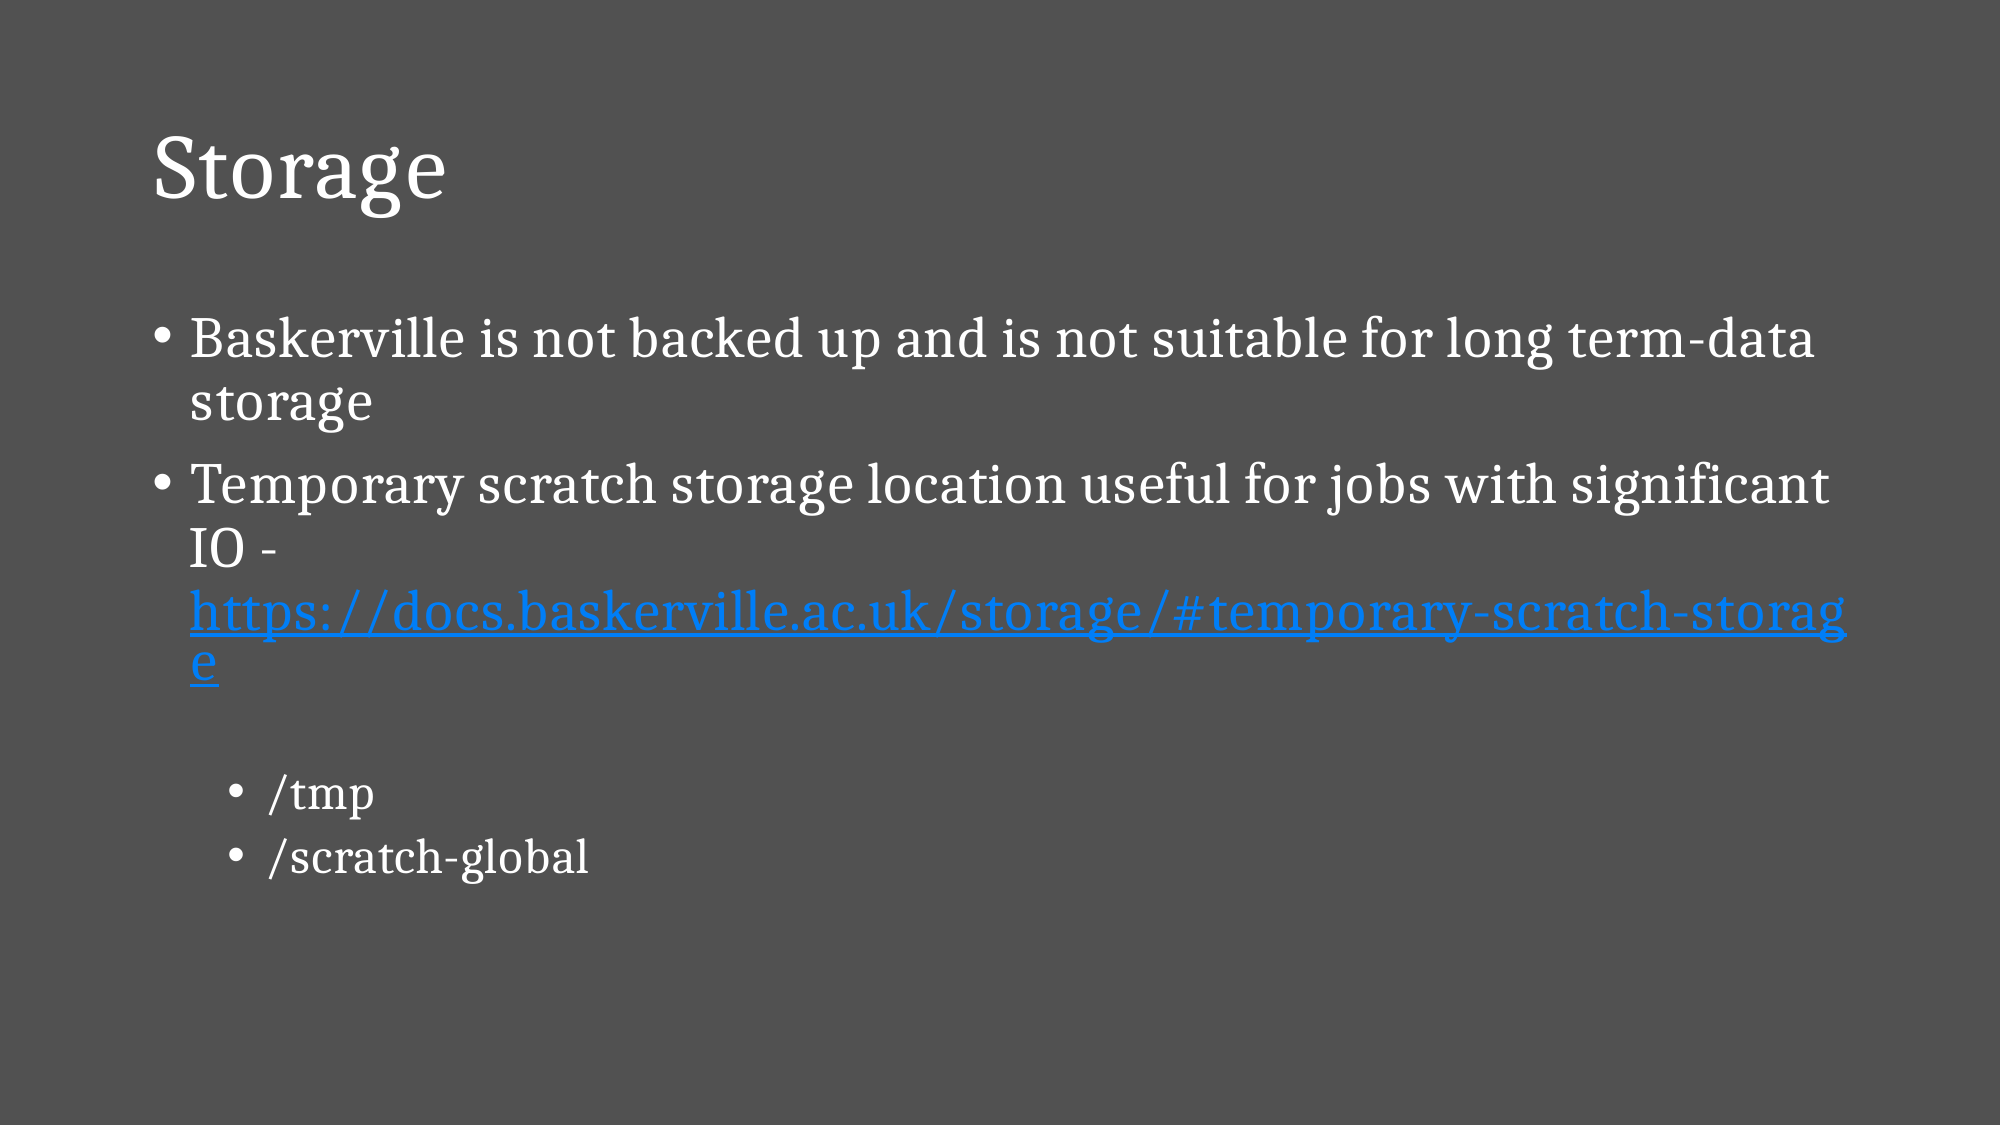

# Storage
Baskerville is not backed up and is not suitable for long term-data storage
Temporary scratch storage location useful for jobs with significant IO - https://docs.baskerville.ac.uk/storage/#temporary-scratch-storage
/tmp
/scratch-global